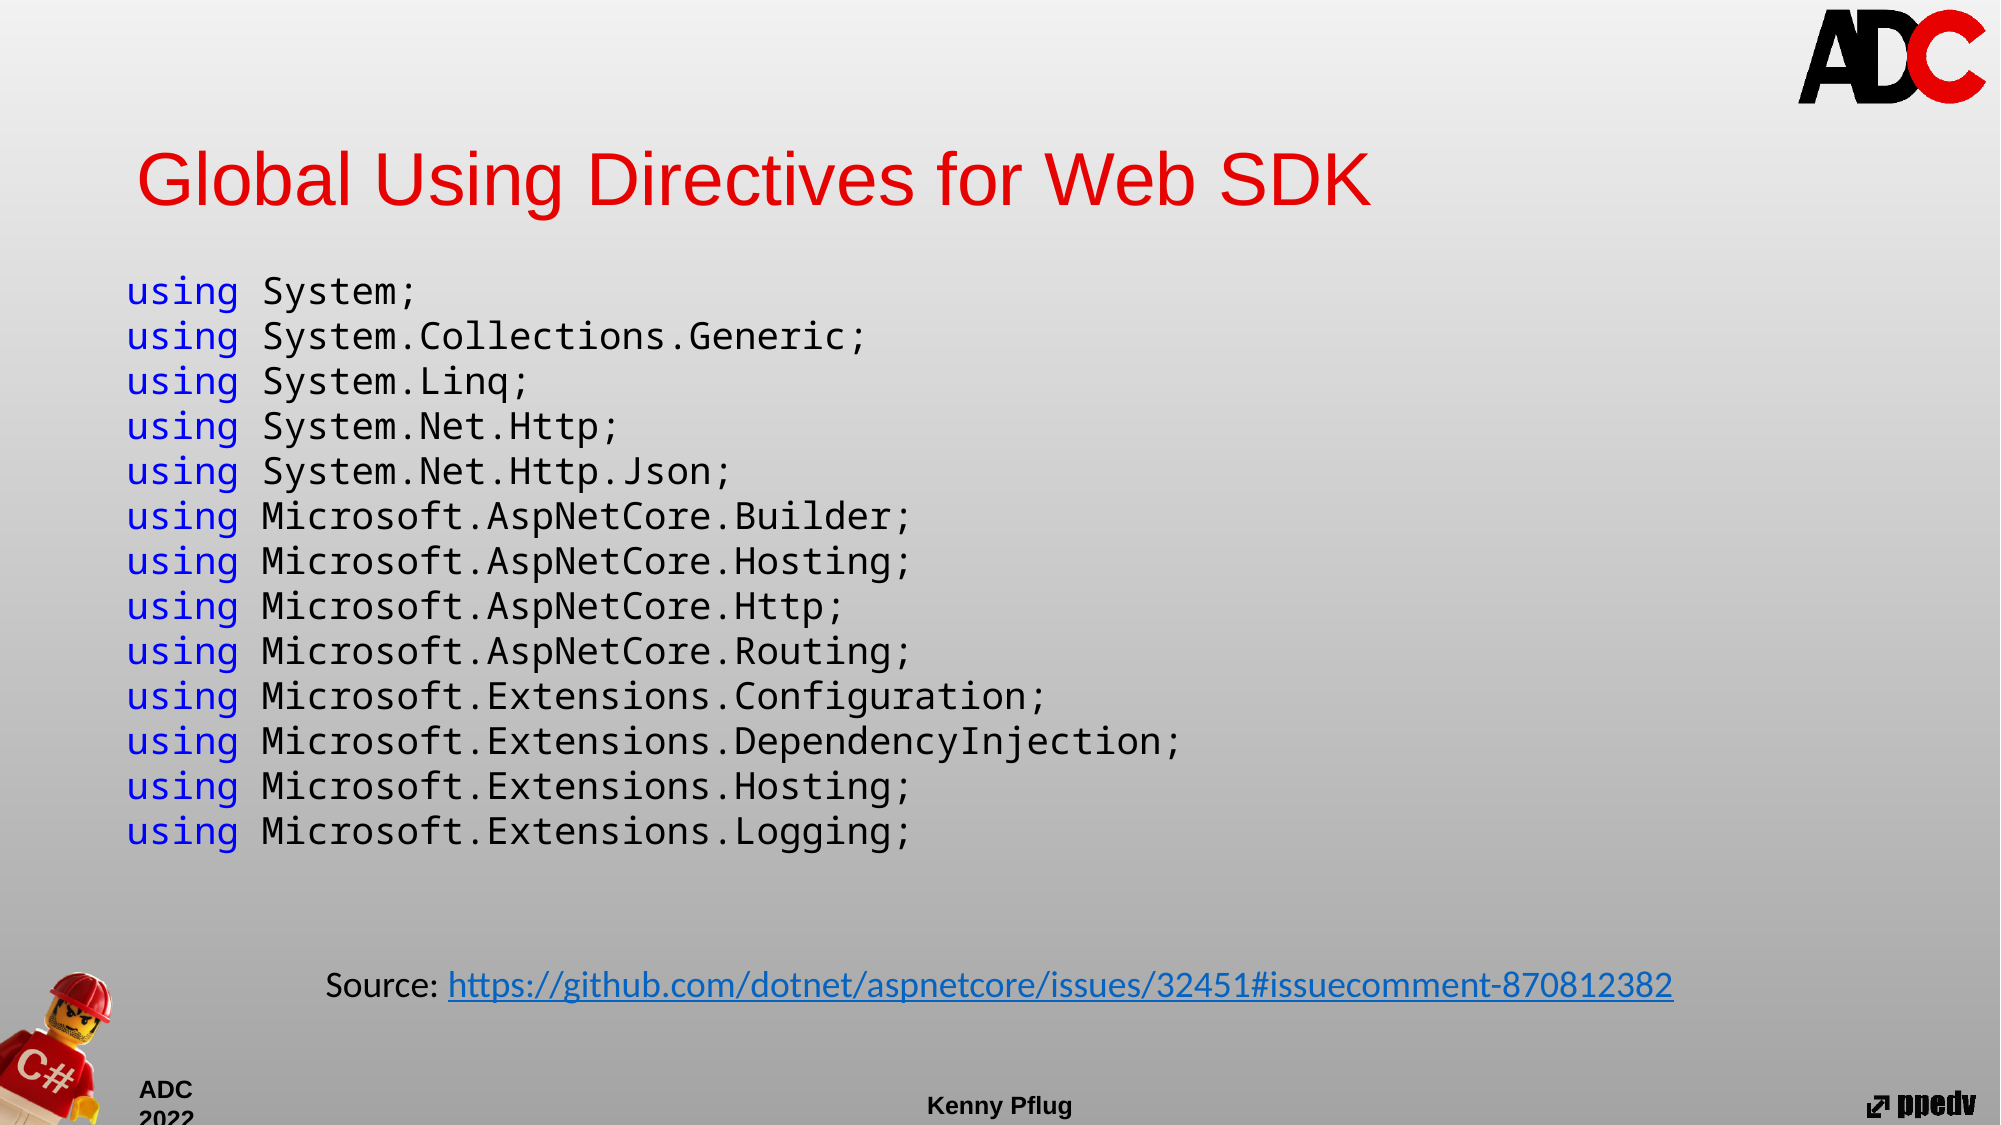

Global Using Directives for Web SDK
using System;
using System.Collections.Generic;
using System.Linq;
using System.Net.Http;
using System.Net.Http.Json;
using Microsoft.AspNetCore.Builder;
using Microsoft.AspNetCore.Hosting;
using Microsoft.AspNetCore.Http;
using Microsoft.AspNetCore.Routing;
using Microsoft.Extensions.Configuration;
using Microsoft.Extensions.DependencyInjection;
using Microsoft.Extensions.Hosting;
using Microsoft.Extensions.Logging;
Source: https://github.com/dotnet/aspnetcore/issues/32451#issuecomment-870812382